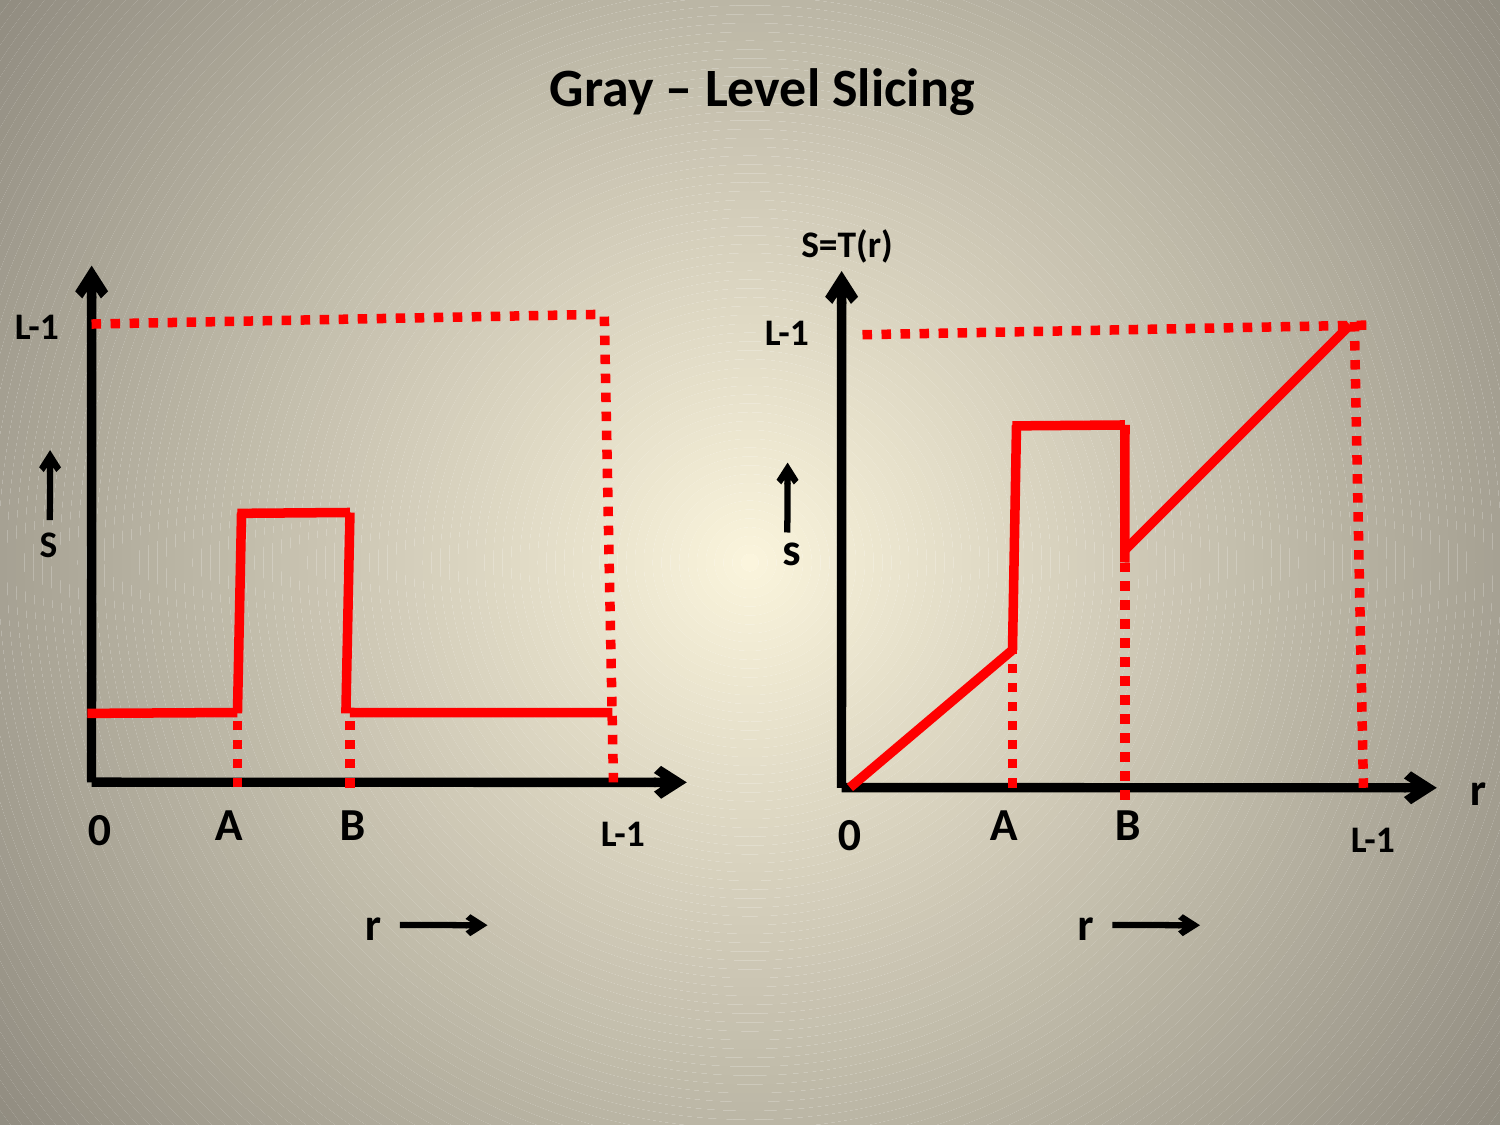

# Gray – Level Slicing
S=T(r)
L-1
L-1
S
s
r
A
B
A
B
0
0
L-1
L-1
r
r